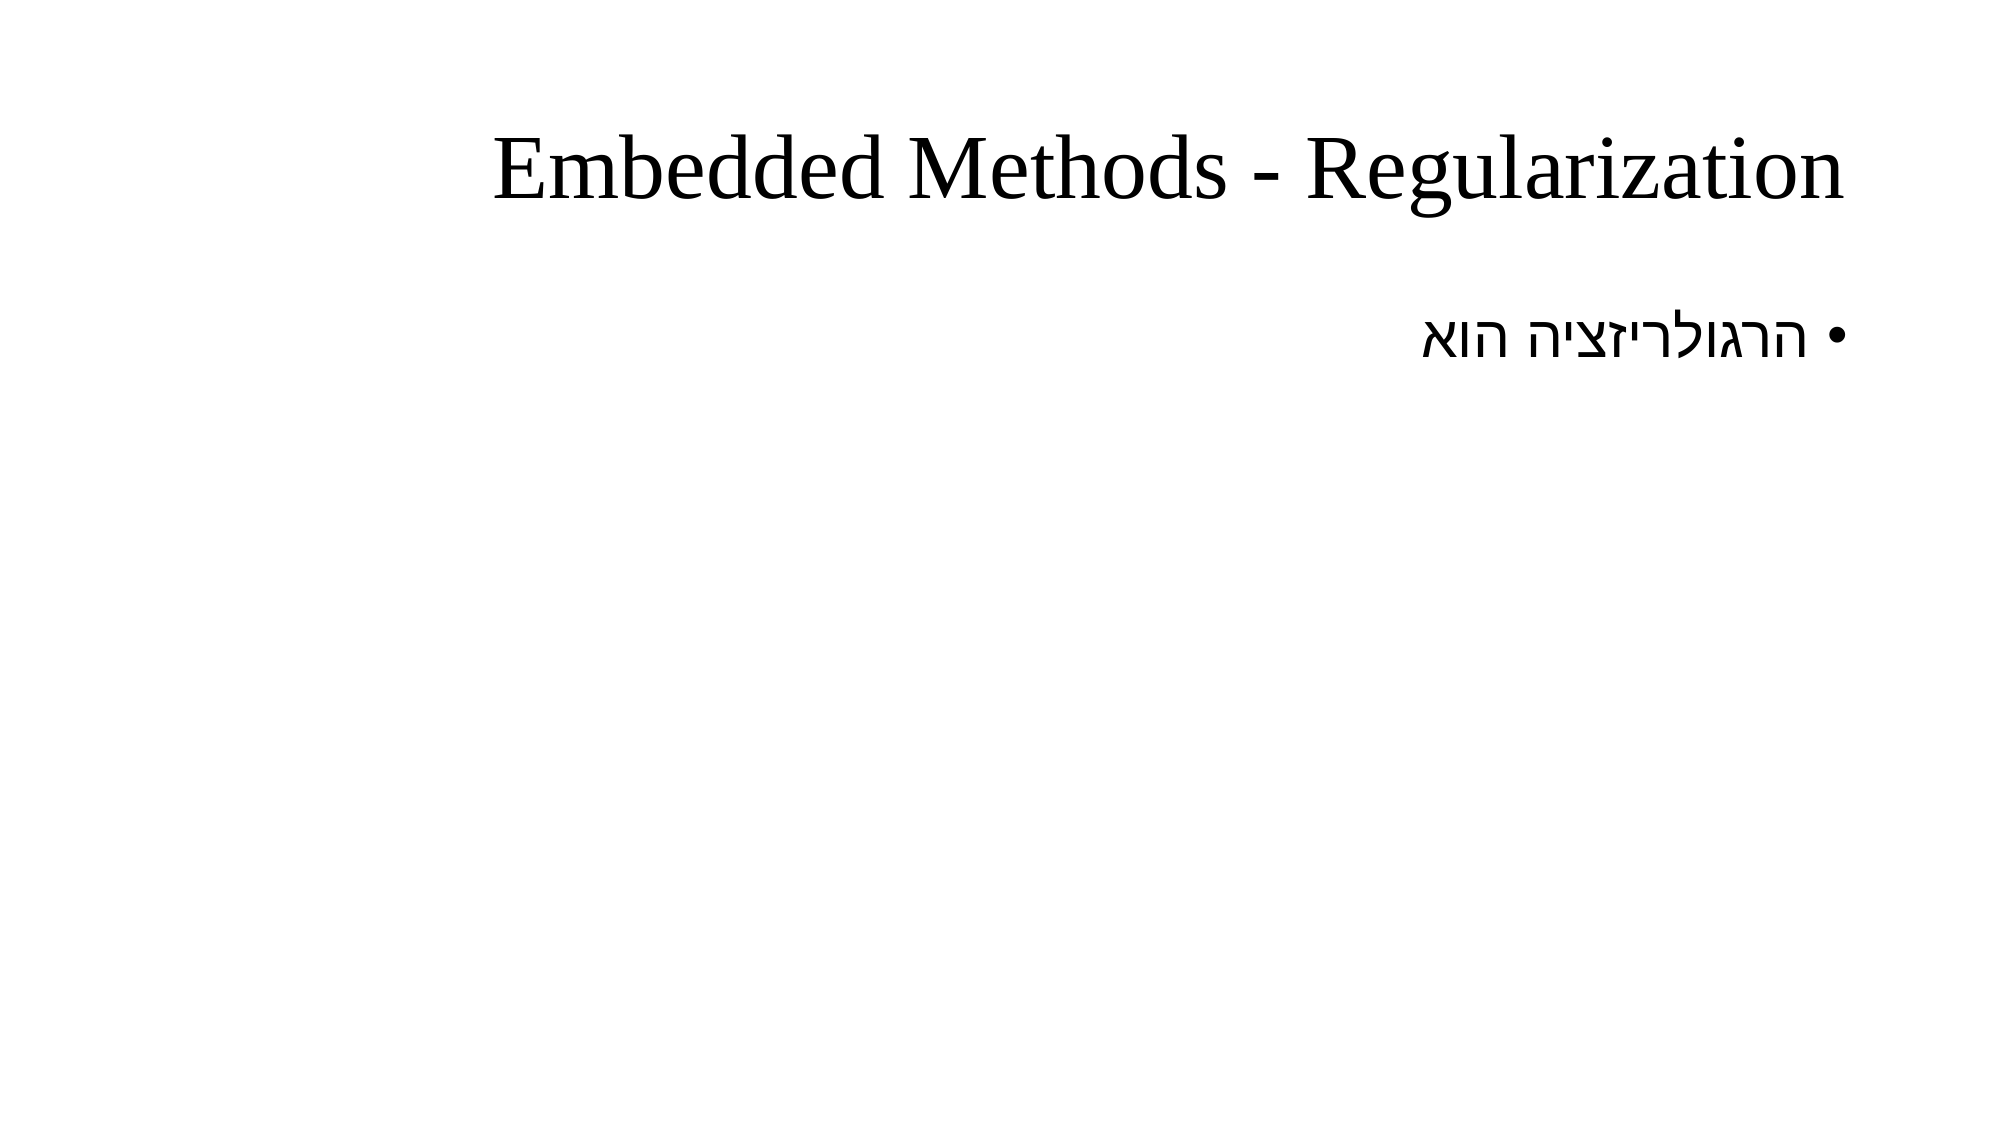

# Embedded Methods - Regularization
הרגולריזציה הוא